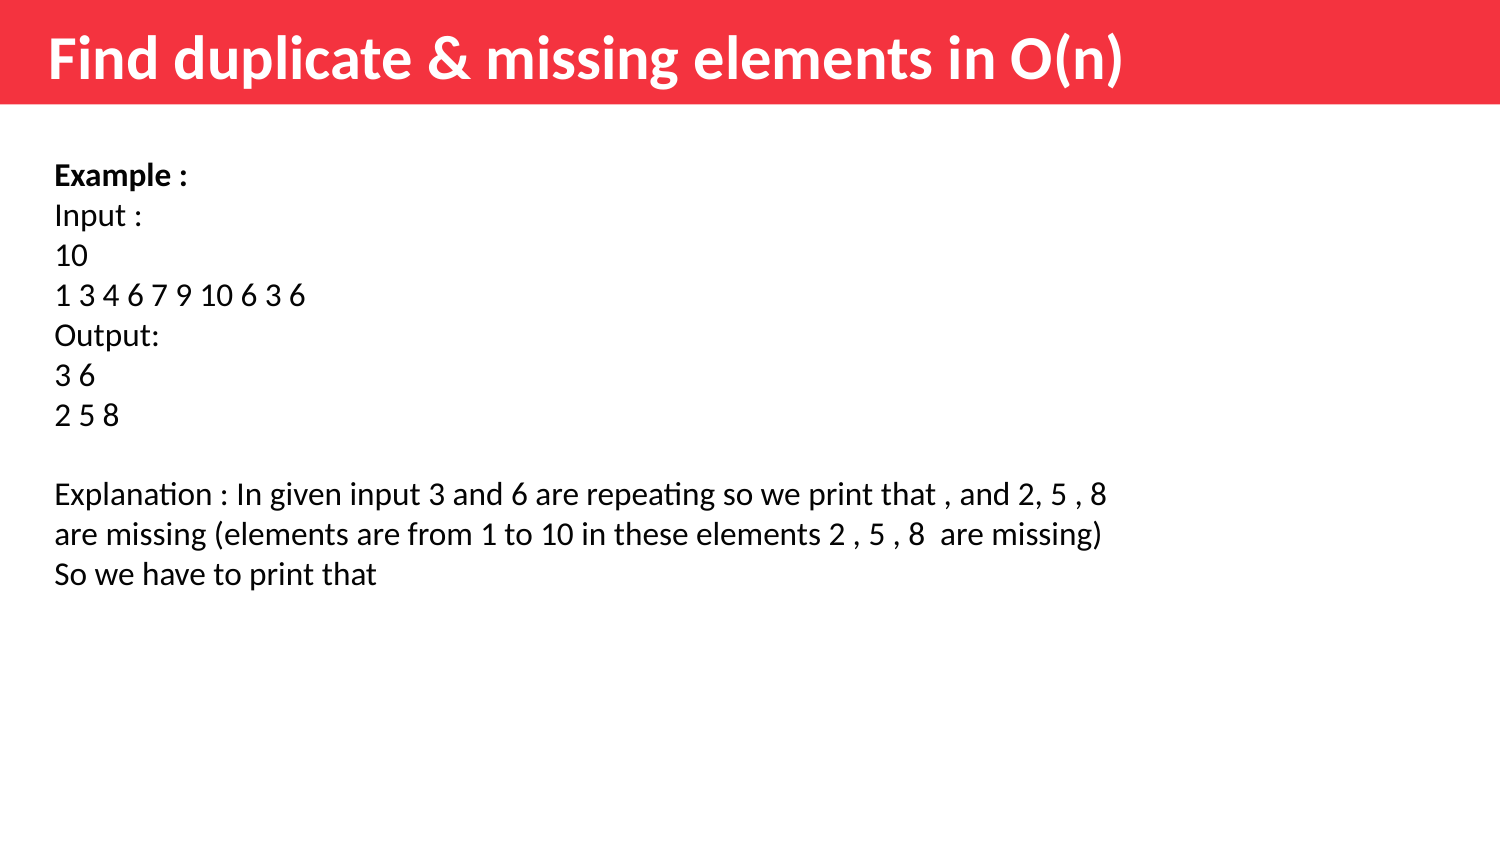

Find duplicate & missing elements in O(n)

Example :
Input :
10
1 3 4 6 7 9 10 6 3 6
Output:
3 6
2 5 8

Explanation : In given input 3 and 6 are repeating so we print that , and 2, 5 , 8 are missing (elements are from 1 to 10 in these elements 2 , 5 , 8  are missing)
So we have to print that